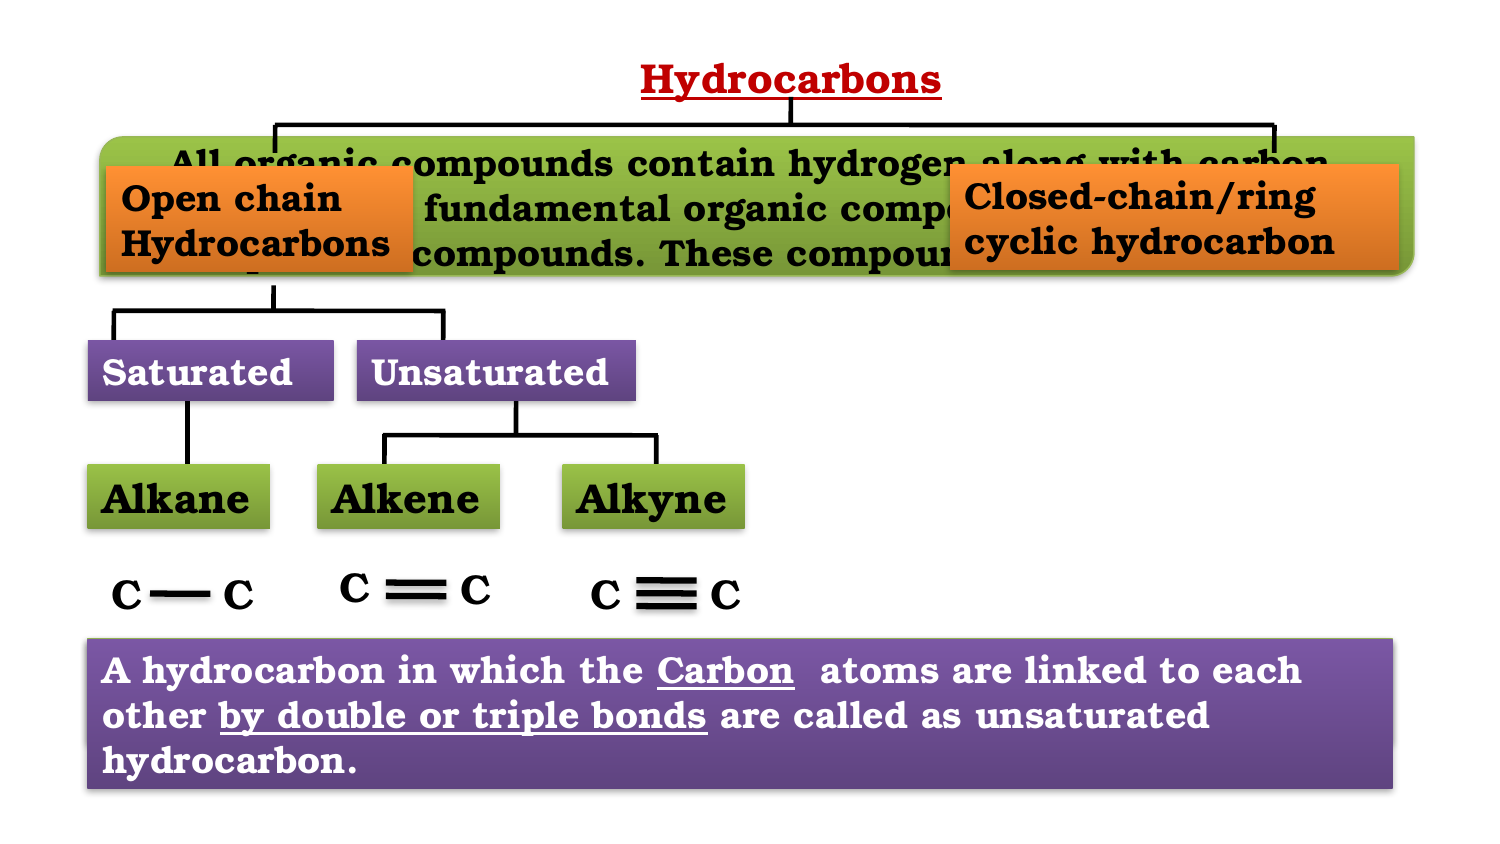

Hydrocarbons
All organic compounds contain hydrogen along with carbon. They are the fundamental organic compounds also known as ‘parent ’ compounds. These compounds are known as
Depending upon arrangement of carbon atoms, hydrocarbons are classified into two types
Closed-chain/ring
cyclic hydrocarbon
Open chain
Hydrocarbons
Lets us now see examples for closed chain hydrocarbons
Saturated
Unsaturated
Closed
6 carbon atoms
Alkane
Alkene
Alkyne
6 carbon atoms are joined by alternate single & double bonds
C
C
C
C
C
C
A hydrocarbon in which the Carbon  atoms are linked to each other only by single bond is called saturated hydrocarbon.
A hydrocarbon in which the Carbon  atoms are linked to each other by double or triple bonds are called as unsaturated hydrocarbon.